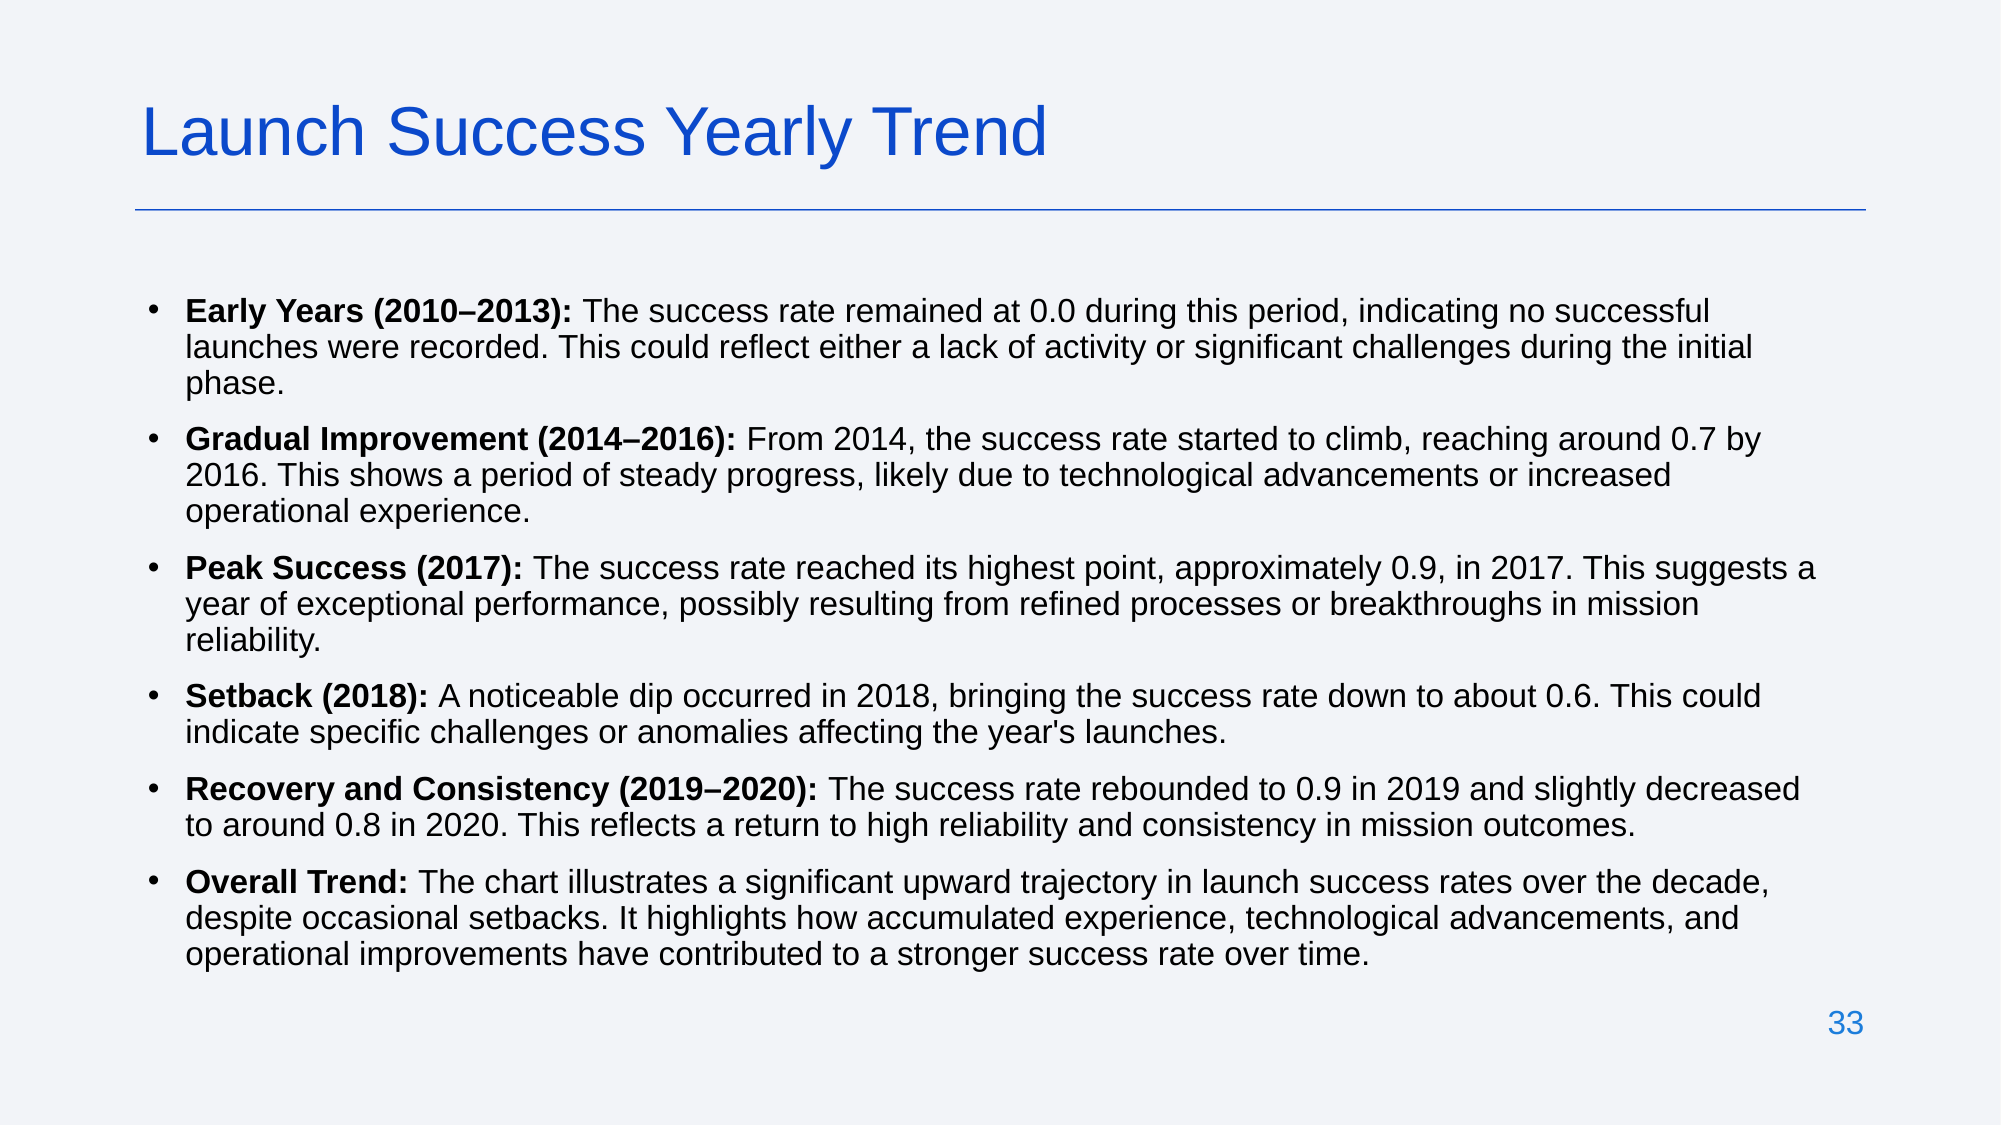

Launch Success Yearly Trend
Early Years (2010–2013): The success rate remained at 0.0 during this period, indicating no successful launches were recorded. This could reflect either a lack of activity or significant challenges during the initial phase.
Gradual Improvement (2014–2016): From 2014, the success rate started to climb, reaching around 0.7 by 2016. This shows a period of steady progress, likely due to technological advancements or increased operational experience.
Peak Success (2017): The success rate reached its highest point, approximately 0.9, in 2017. This suggests a year of exceptional performance, possibly resulting from refined processes or breakthroughs in mission reliability.
Setback (2018): A noticeable dip occurred in 2018, bringing the success rate down to about 0.6. This could indicate specific challenges or anomalies affecting the year's launches.
Recovery and Consistency (2019–2020): The success rate rebounded to 0.9 in 2019 and slightly decreased to around 0.8 in 2020. This reflects a return to high reliability and consistency in mission outcomes.
Overall Trend: The chart illustrates a significant upward trajectory in launch success rates over the decade, despite occasional setbacks. It highlights how accumulated experience, technological advancements, and operational improvements have contributed to a stronger success rate over time.

33